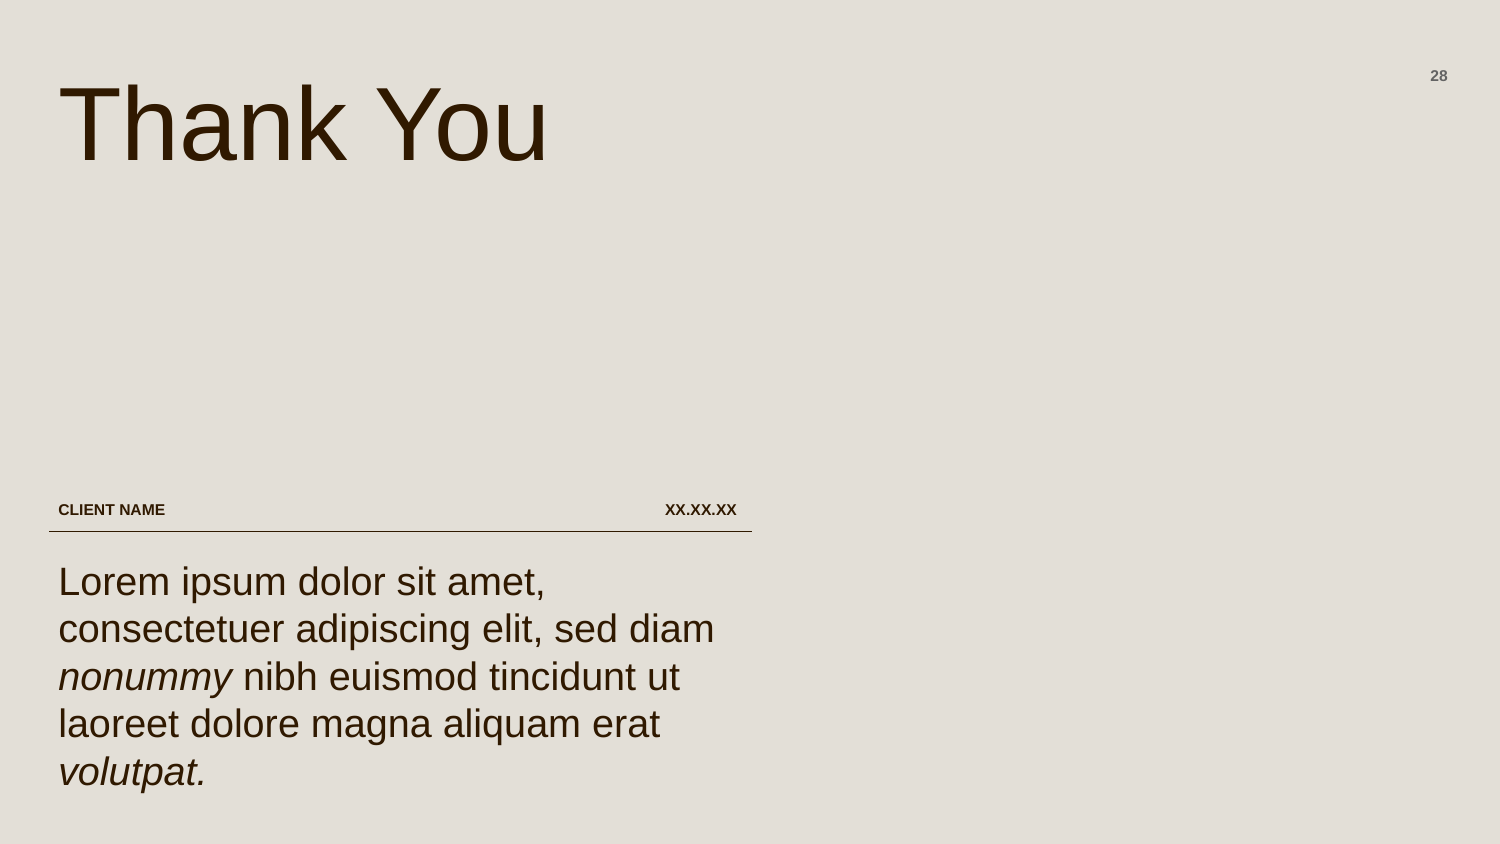

28
# Thank You
CLIENT NAME
XX.XX.XX
Lorem ipsum dolor sit amet, consectetuer adipiscing elit, sed diam nonummy nibh euismod tincidunt ut laoreet dolore magna aliquam erat volutpat.